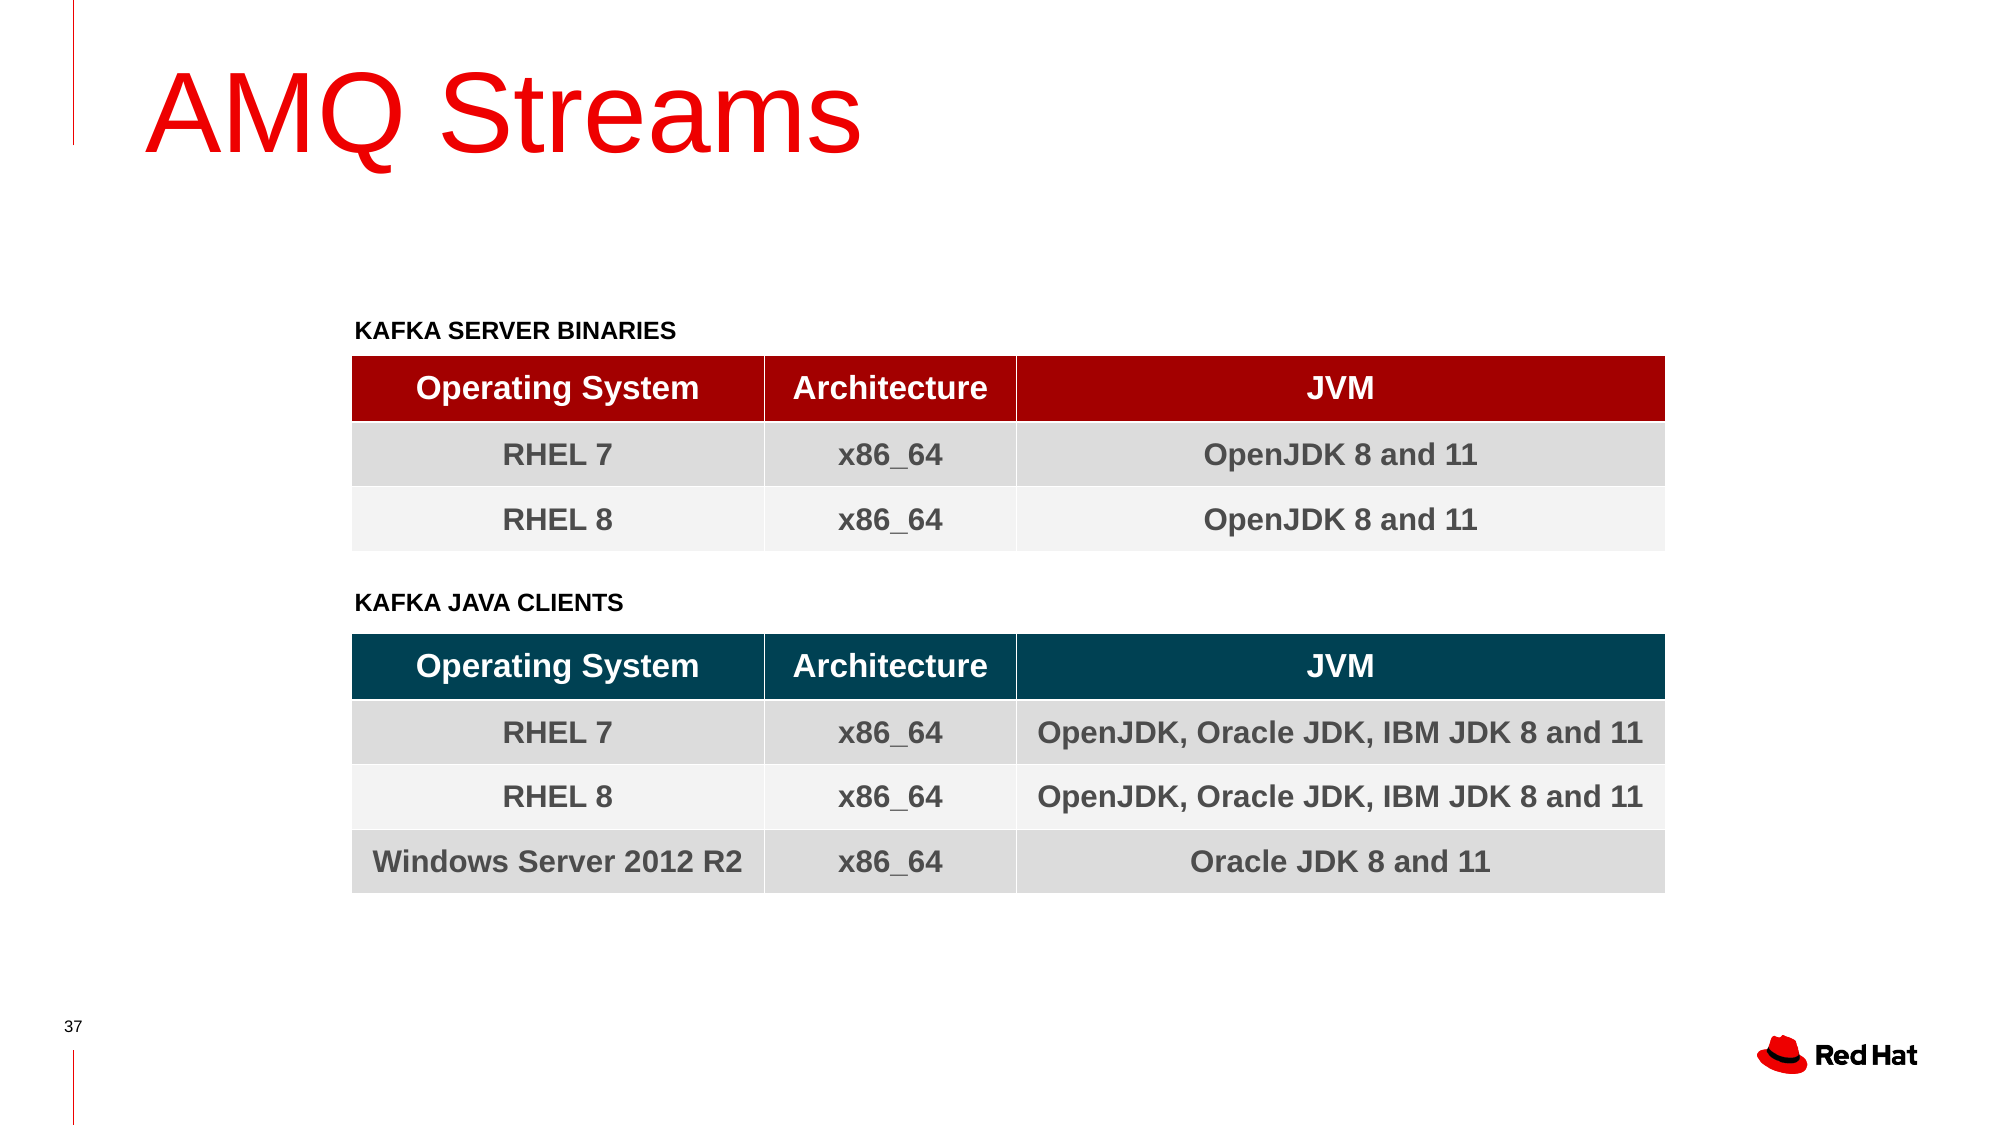

# AMQ Streams

KAFKA SERVER BINARIES
| Operating System | Architecture | JVM |
| --- | --- | --- |
| RHEL 7 | x86\_64 | OpenJDK 8 and 11 |
| RHEL 8 | x86\_64 | OpenJDK 8 and 11 |
KAFKA JAVA CLIENTS
| Operating System | Architecture | JVM |
| --- | --- | --- |
| RHEL 7 | x86\_64 | OpenJDK, Oracle JDK, IBM JDK 8 and 11 |
| RHEL 8 | x86\_64 | OpenJDK, Oracle JDK, IBM JDK 8 and 11 |
| Windows Server 2012 R2 | x86\_64 | Oracle JDK 8 and 11 |
37